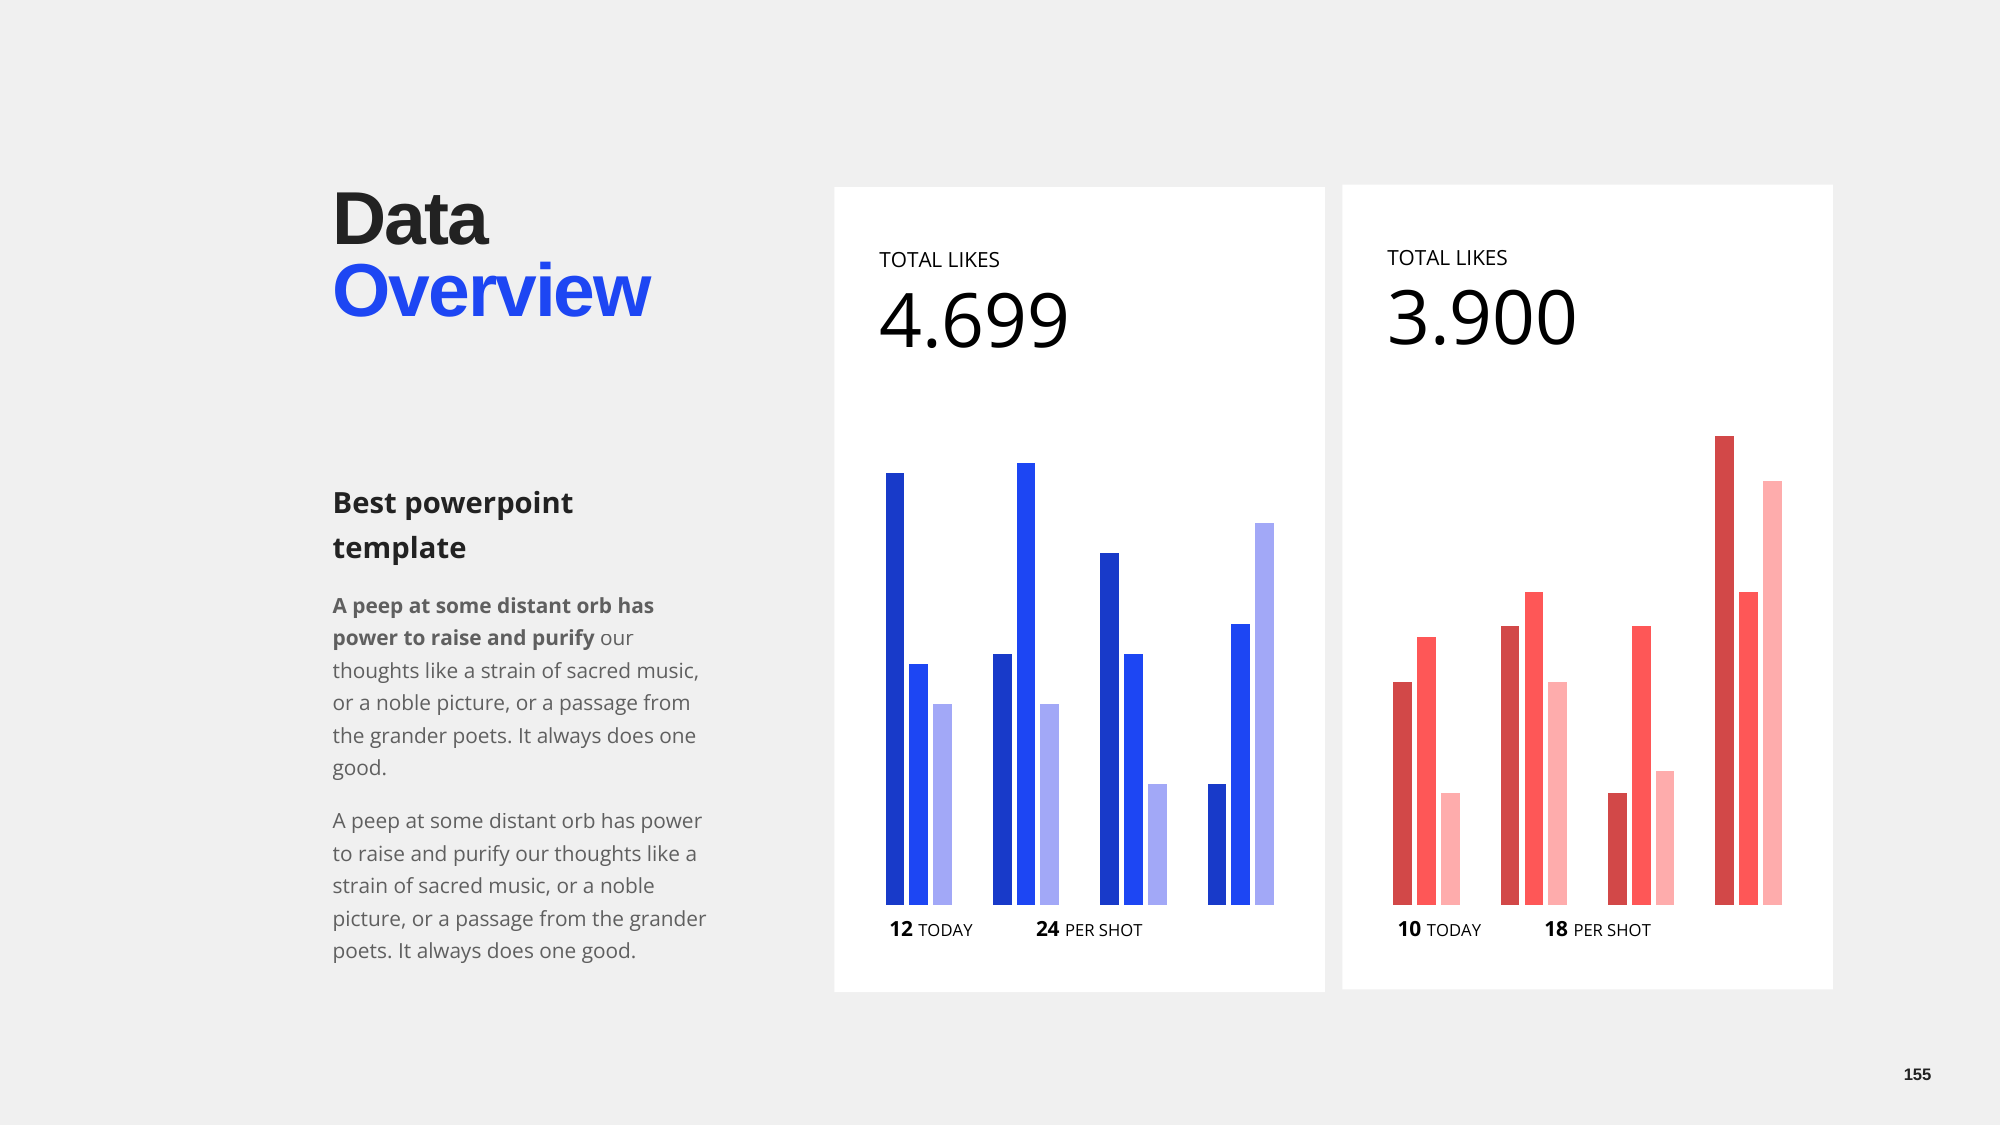

# Data Overview
TOTAL LIKES
3.900
10 TODAY
18 PER SHOT
TOTAL LIKES
4.699
12 TODAY
24 PER SHOT

### Chart

| Category | Series 1 | Series 2 | Series 3 |
|---|---|---|---|
| Category 1 | 4.3 | 2.4 | 2.0 |
| Category 2 | 2.5 | 4.4 | 2.0 |
| Category 3 | 3.5 | 2.5 | 1.2 |
| Category 4 | 1.2 | 2.8 | 3.8 |

### Chart

| Category | Series 1 | Series 2 | Series 3 |
|---|---|---|---|
| Category 1 | 2.0 | 2.4 | 1.0 |
| Category 2 | 2.5 | 2.8 | 2.0 |
| Category 3 | 1.0 | 2.5 | 1.2 |
| Category 4 | 4.2 | 2.8 | 3.8 |
Best powerpoint template
A peep at some distant orb has power to raise and purify our thoughts like a strain of sacred music, or a noble picture, or a passage from the grander poets. It always does one good.
A peep at some distant orb has power to raise and purify our thoughts like a strain of sacred music, or a noble picture, or a passage from the grander poets. It always does one good.